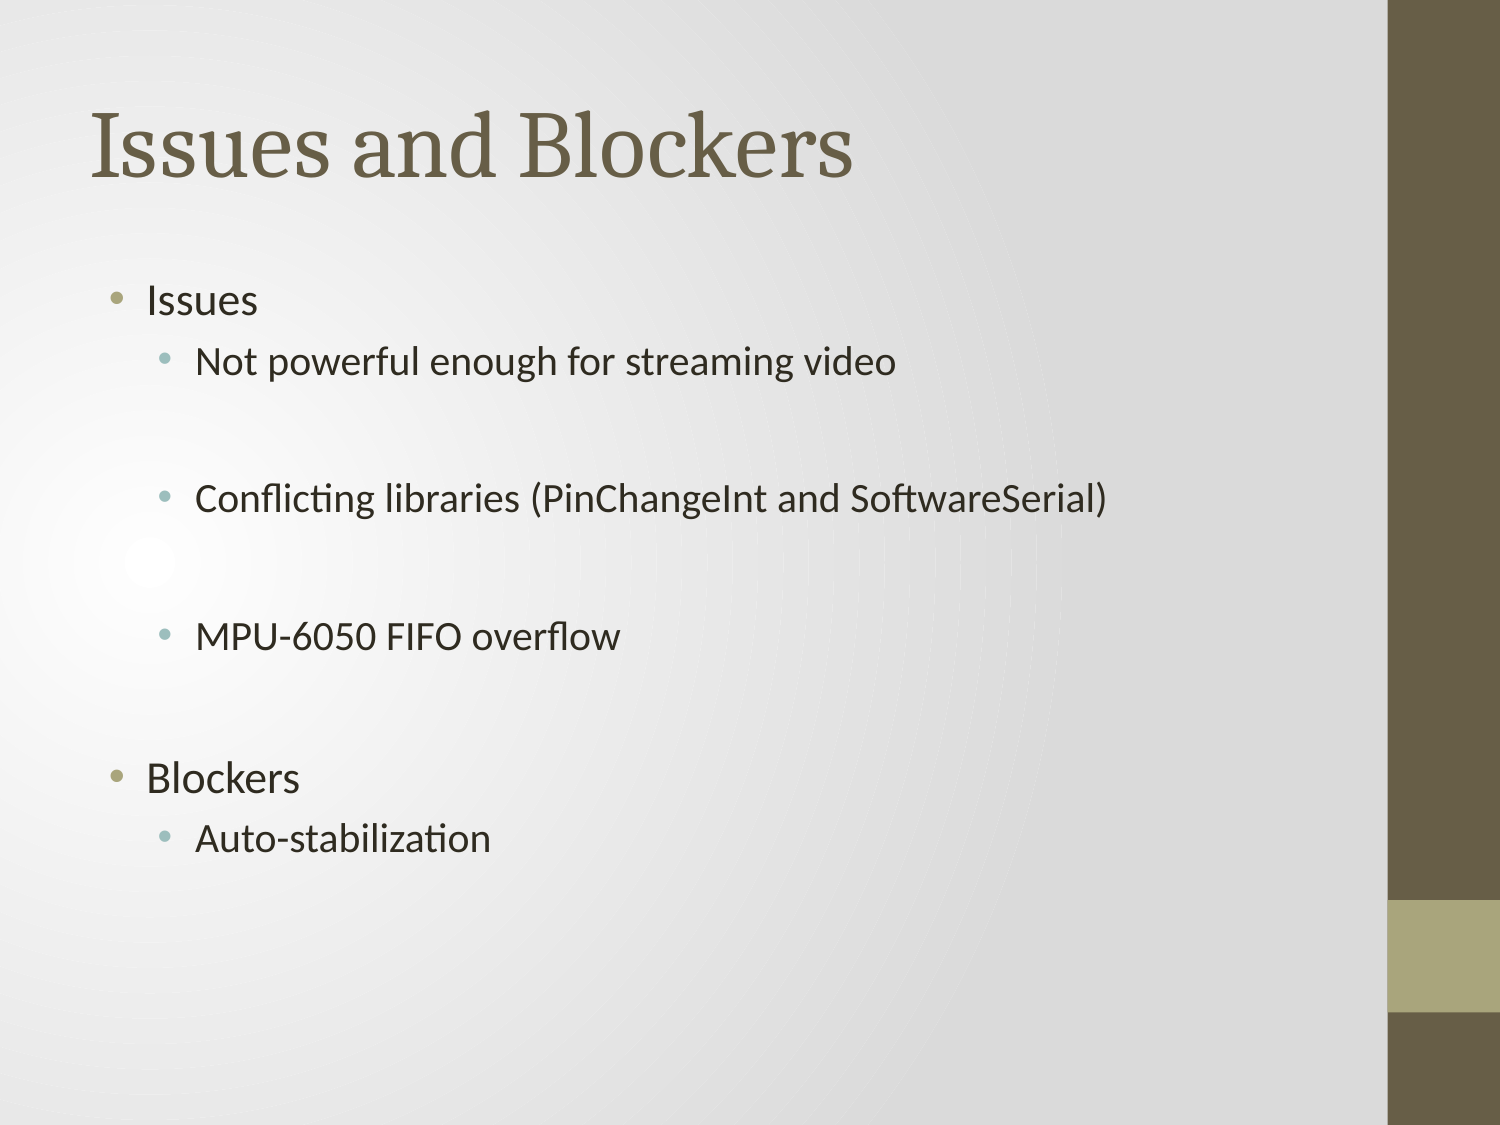

# Issues and Blockers
Issues
Not powerful enough for streaming video

Conflicting libraries (PinChangeInt and SoftwareSerial)

MPU-6050 FIFO overflow

Blockers
Auto-stabilization